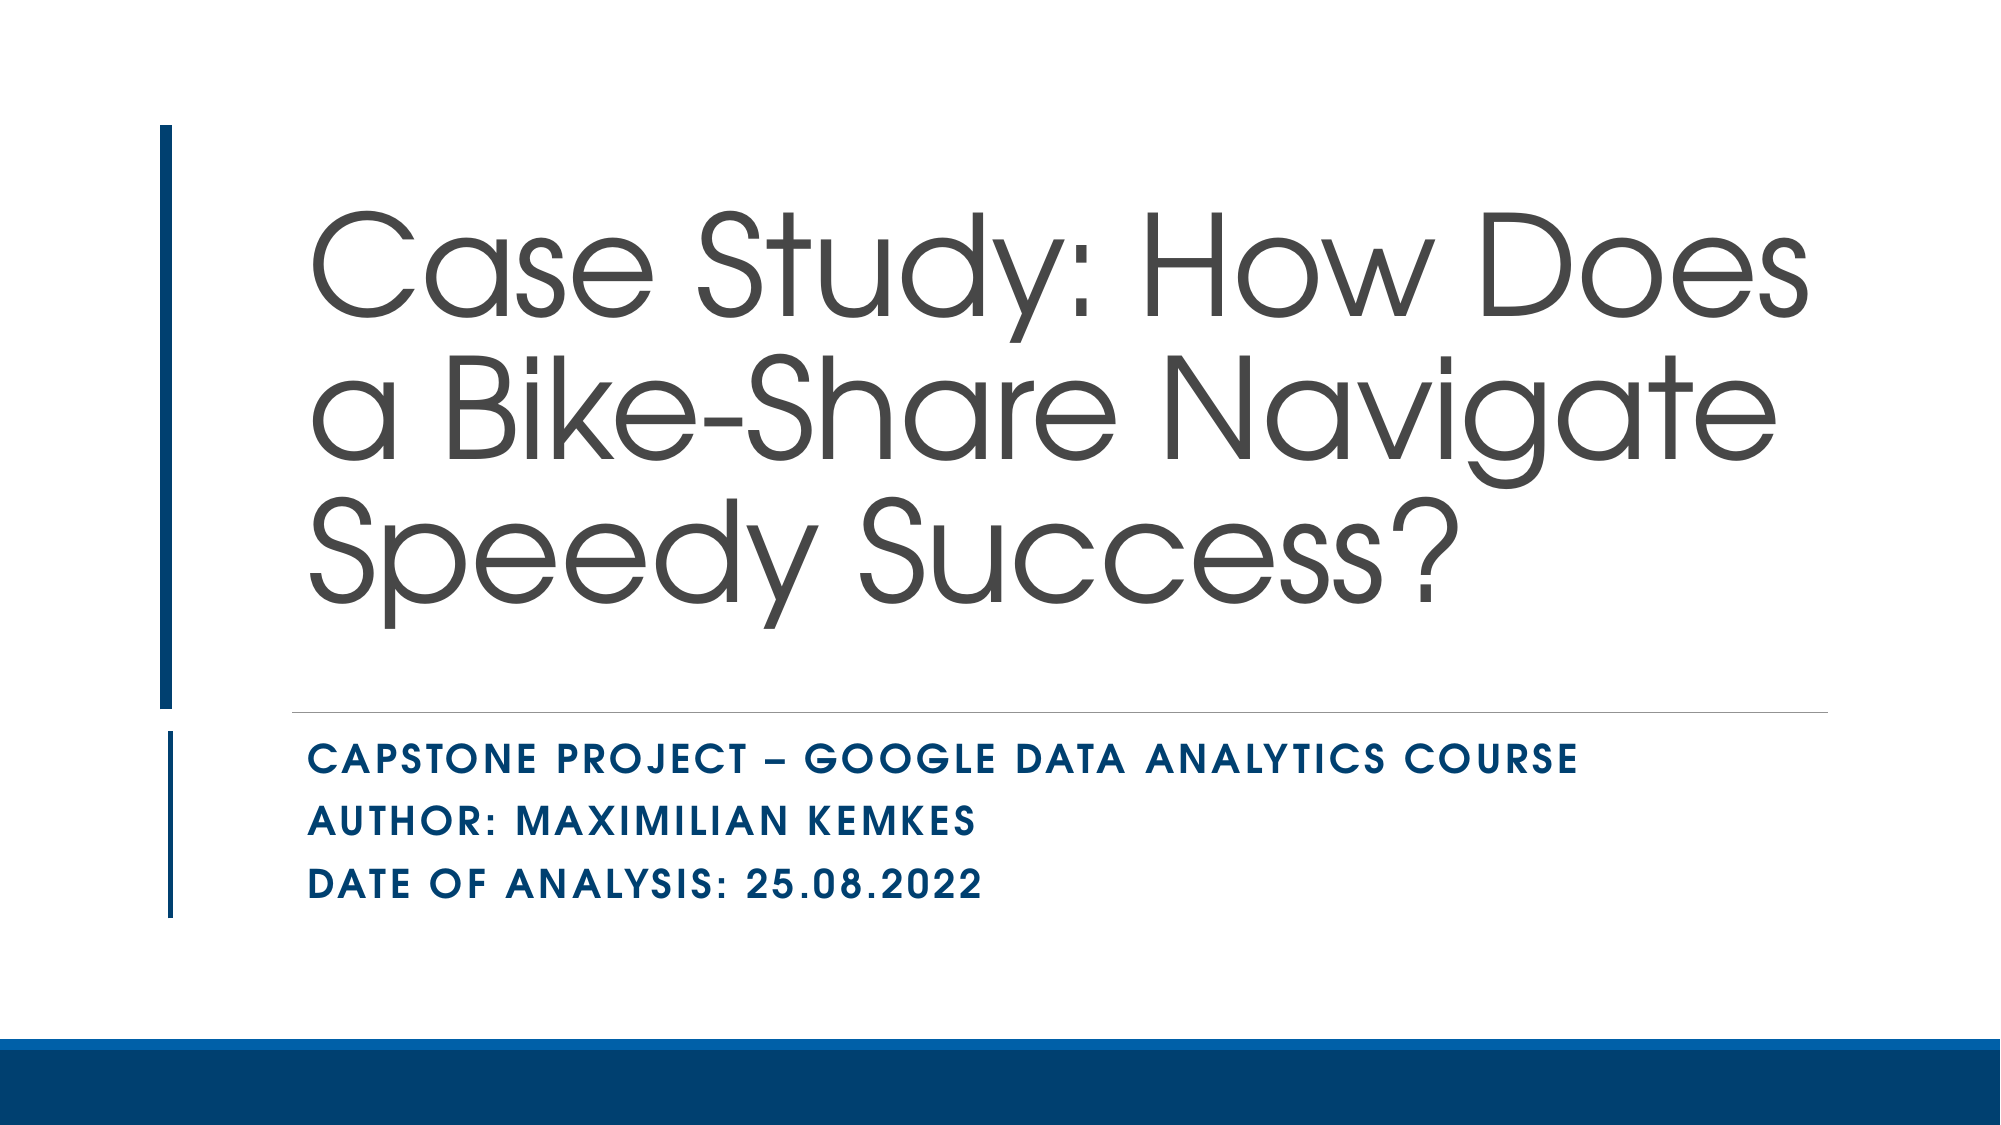

# Case Study: How Does a Bike-Share Navigate Speedy Success?
Capstone Project – Google Data Analytics Course
Author: Maximilian Kemkes
Date of Analysis: 25.08.2022